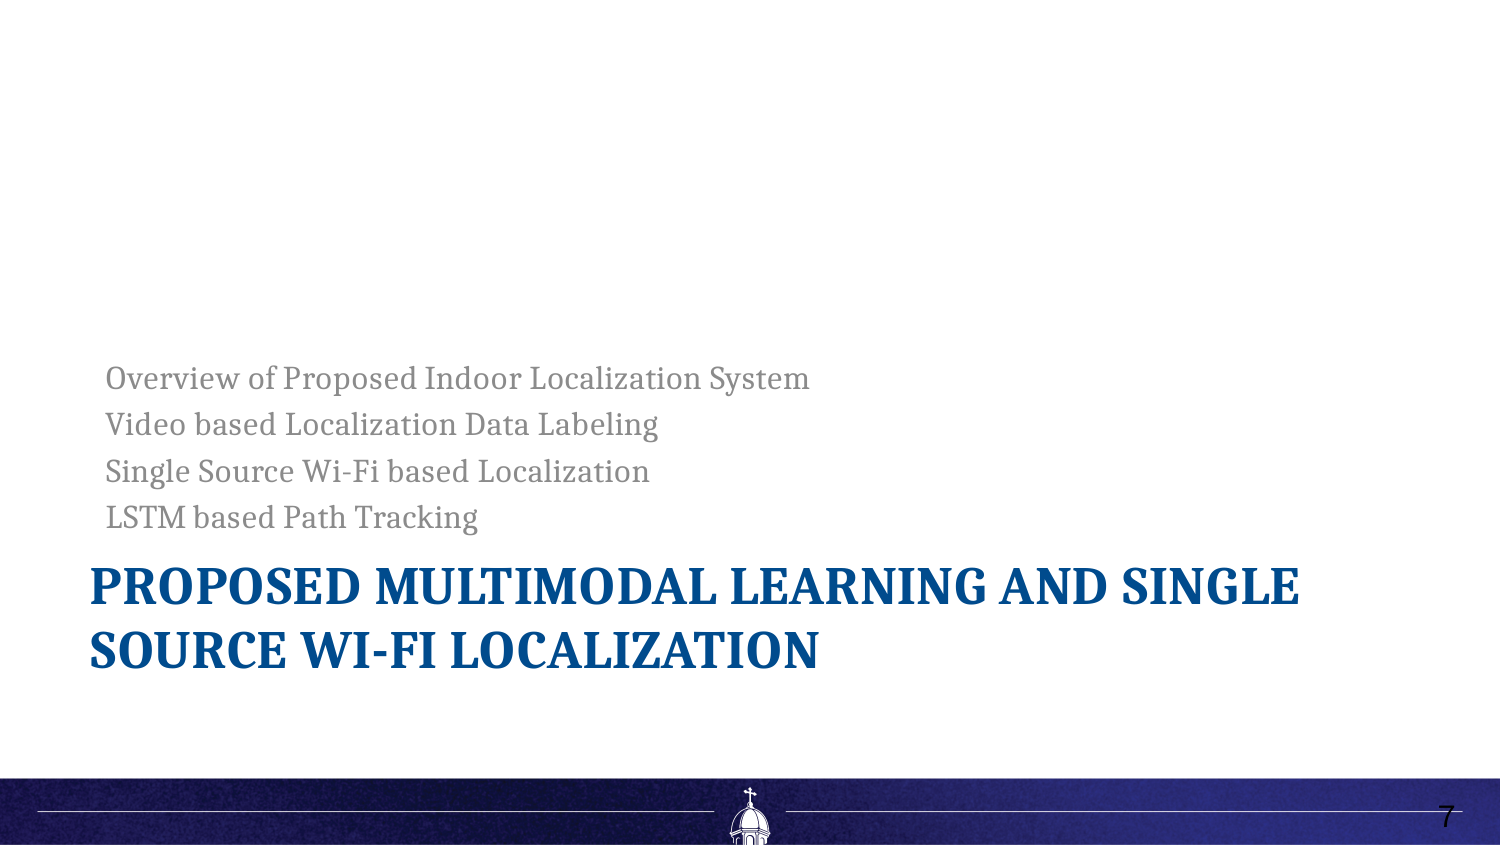

Overview of Proposed Indoor Localization System
Video based Localization Data Labeling
Single Source Wi-Fi based Localization
LSTM based Path Tracking
Proposed Multimodal Learning and Single Source Wi-Fi Localization

７